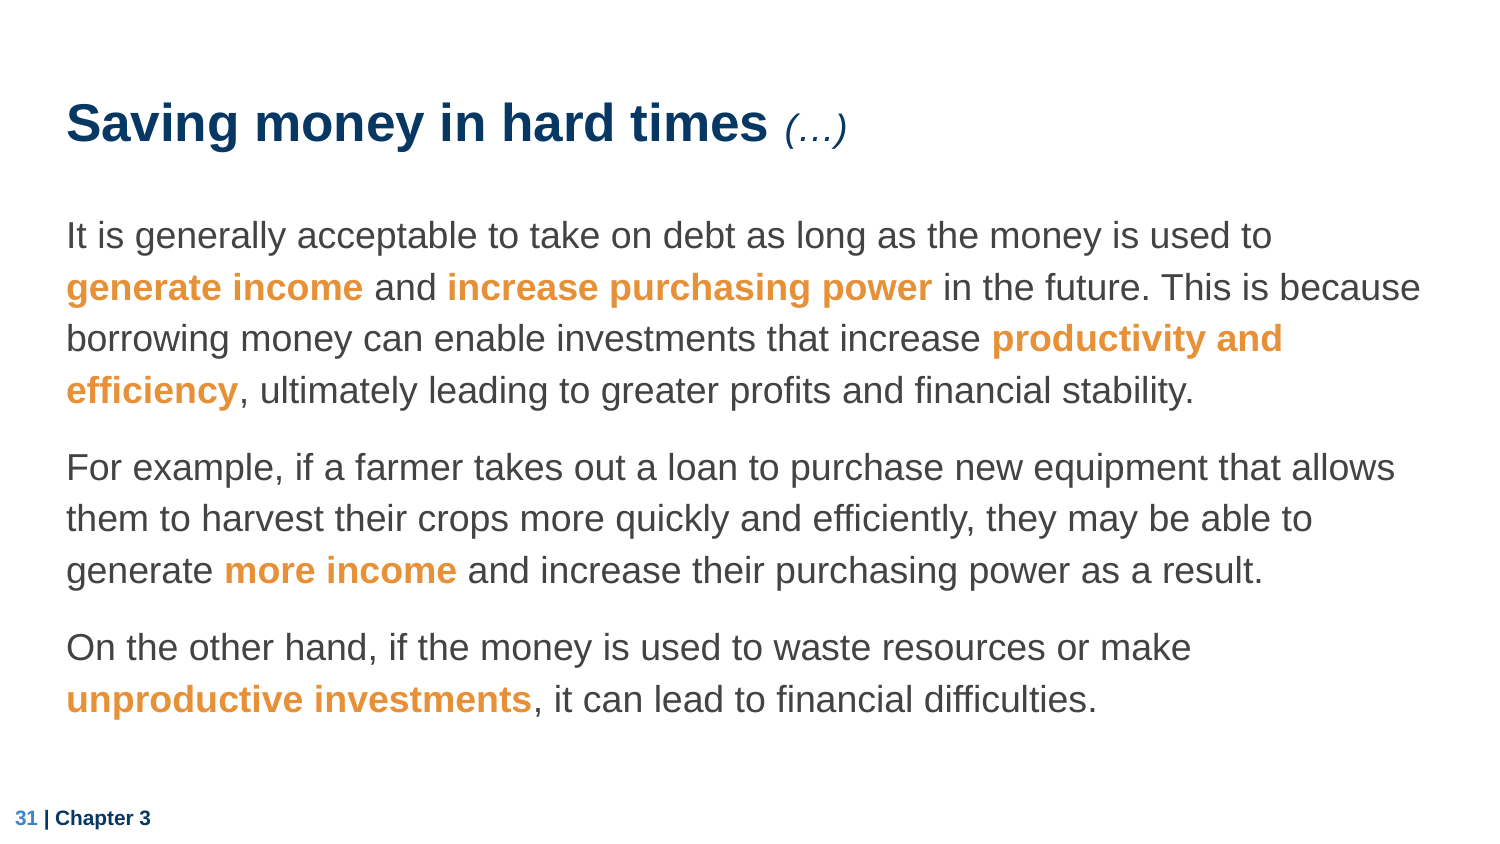

# Saving money in hard times (…)
It is generally acceptable to take on debt as long as the money is used to generate income and increase purchasing power in the future. This is because borrowing money can enable investments that increase productivity and efficiency, ultimately leading to greater profits and financial stability.
For example, if a farmer takes out a loan to purchase new equipment that allows them to harvest their crops more quickly and efficiently, they may be able to generate more income and increase their purchasing power as a result.
On the other hand, if the money is used to waste resources or make unproductive investments, it can lead to financial difficulties.
31 | Chapter 3